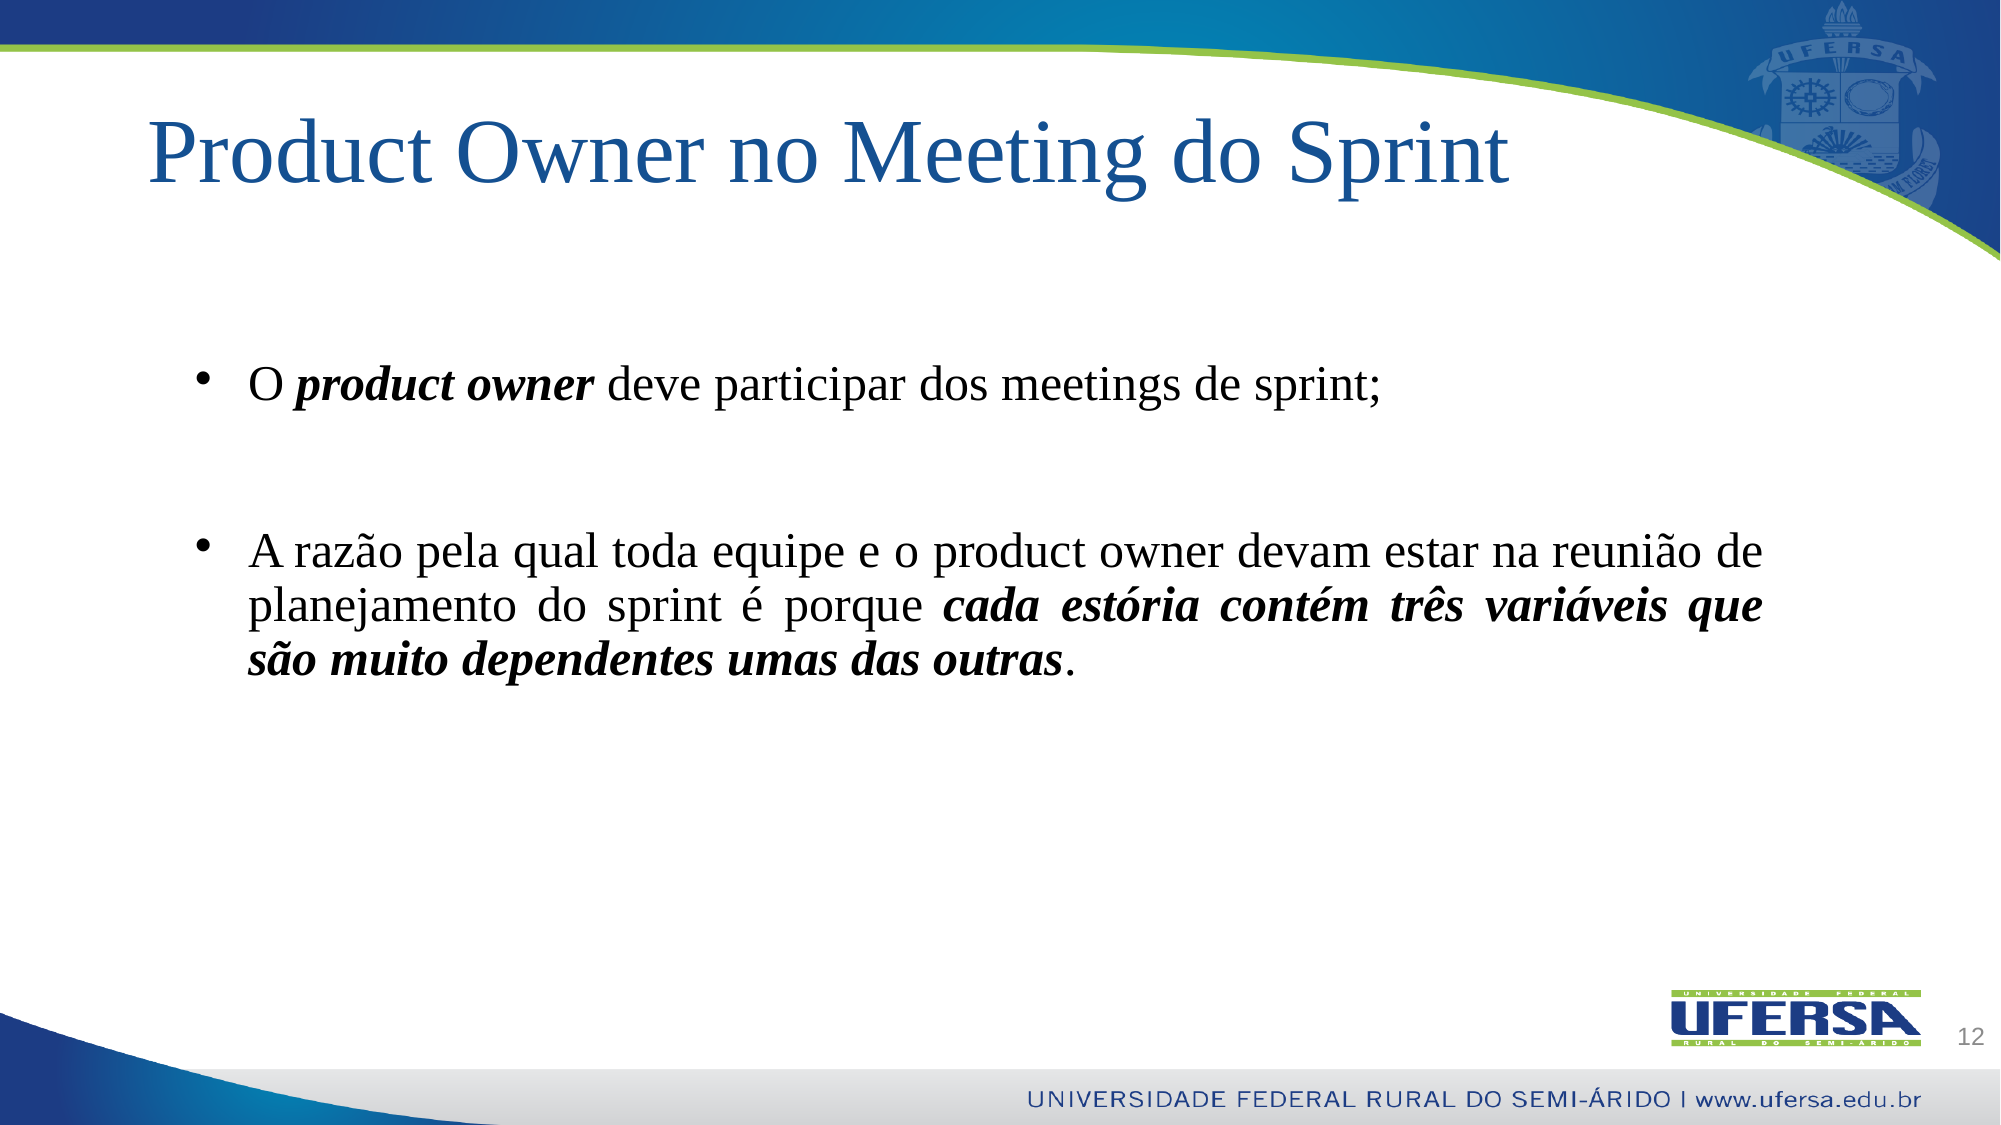

# Product Owner no Meeting do Sprint
O product owner deve participar dos meetings de sprint;

A razão pela qual toda equipe e o product owner devam estar na reunião de planejamento do sprint é porque cada estória contém três variáveis que são muito dependentes umas das outras.
12